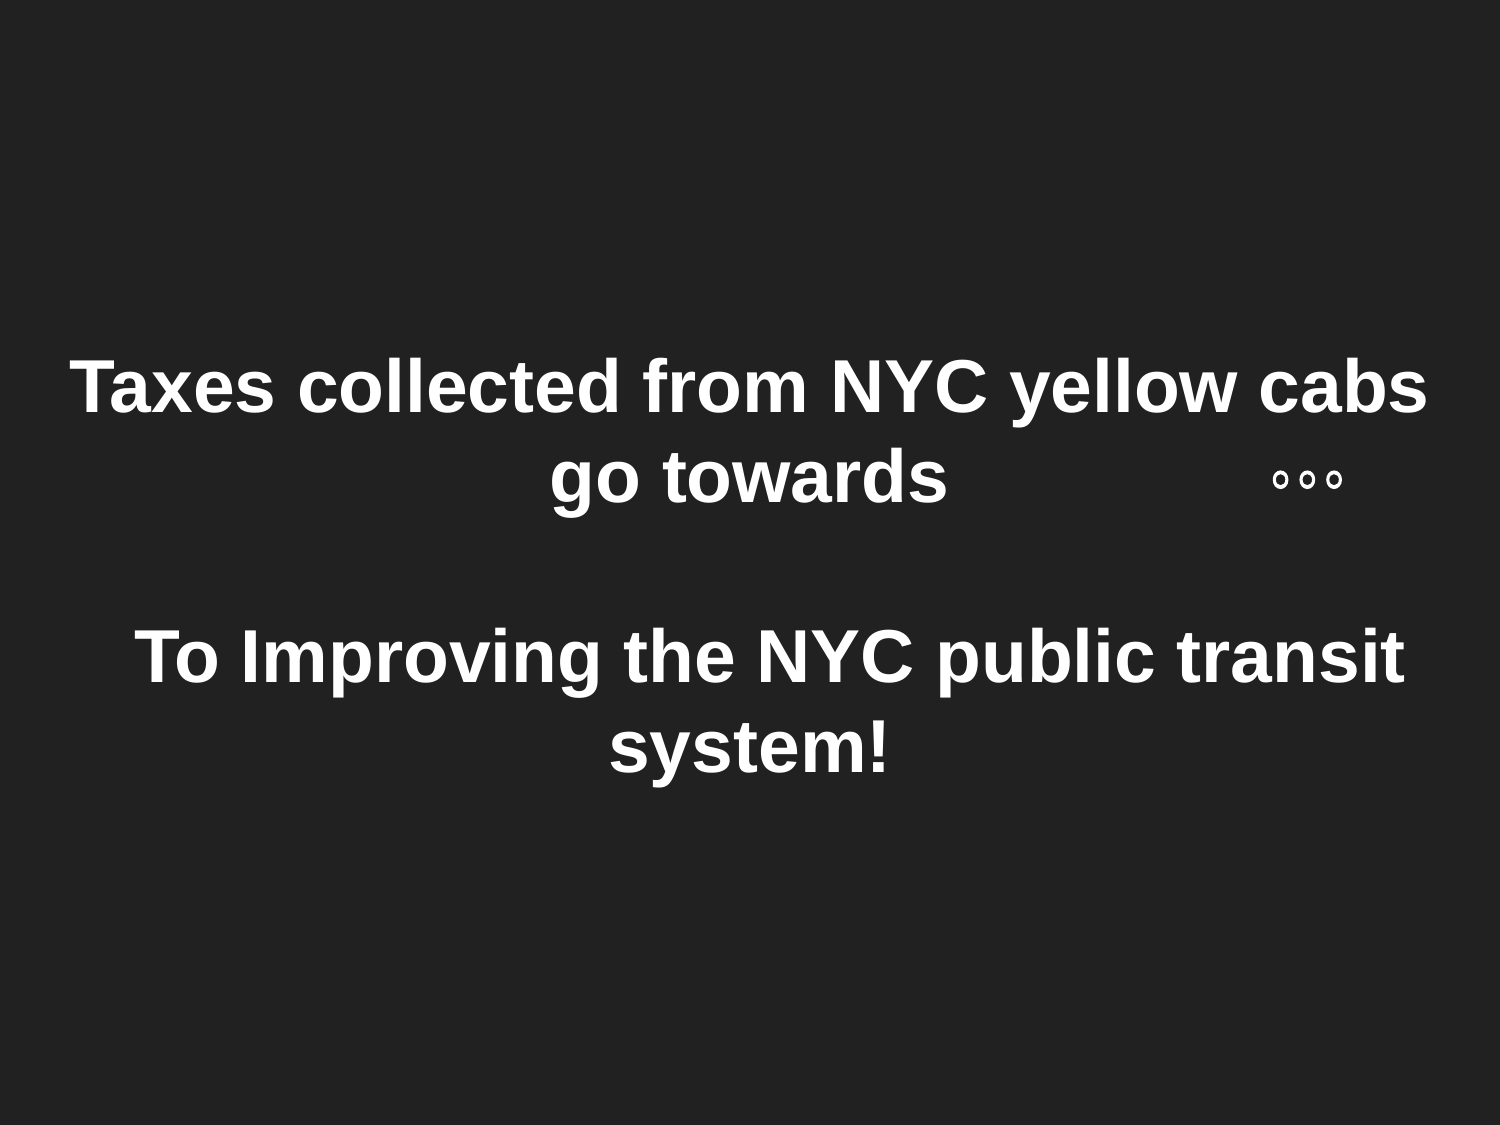

# Taxes collected from NYC yellow cabs go towards

  To Improving the NYC public transit system!